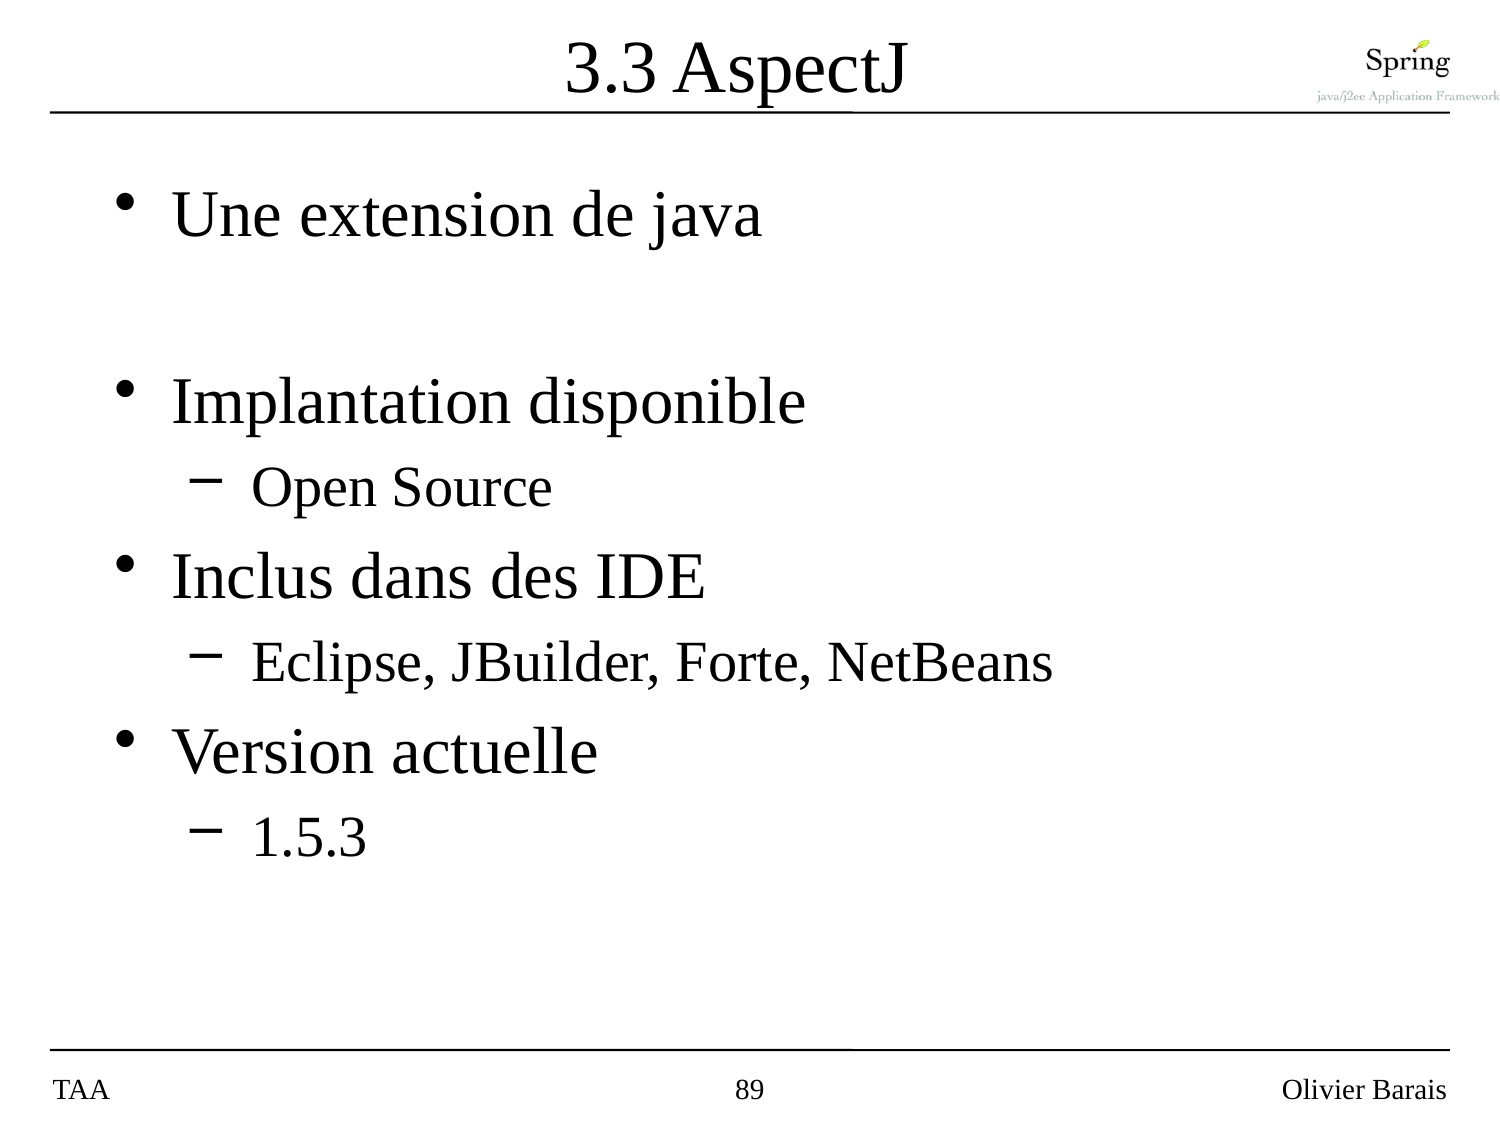

# 3.3 AspectJ
Une extension de java

Implantation disponible
 Open Source
Inclus dans des IDE
 Eclipse, JBuilder, Forte, NetBeans
Version actuelle
 1.5.3
TAA
89
Olivier Barais